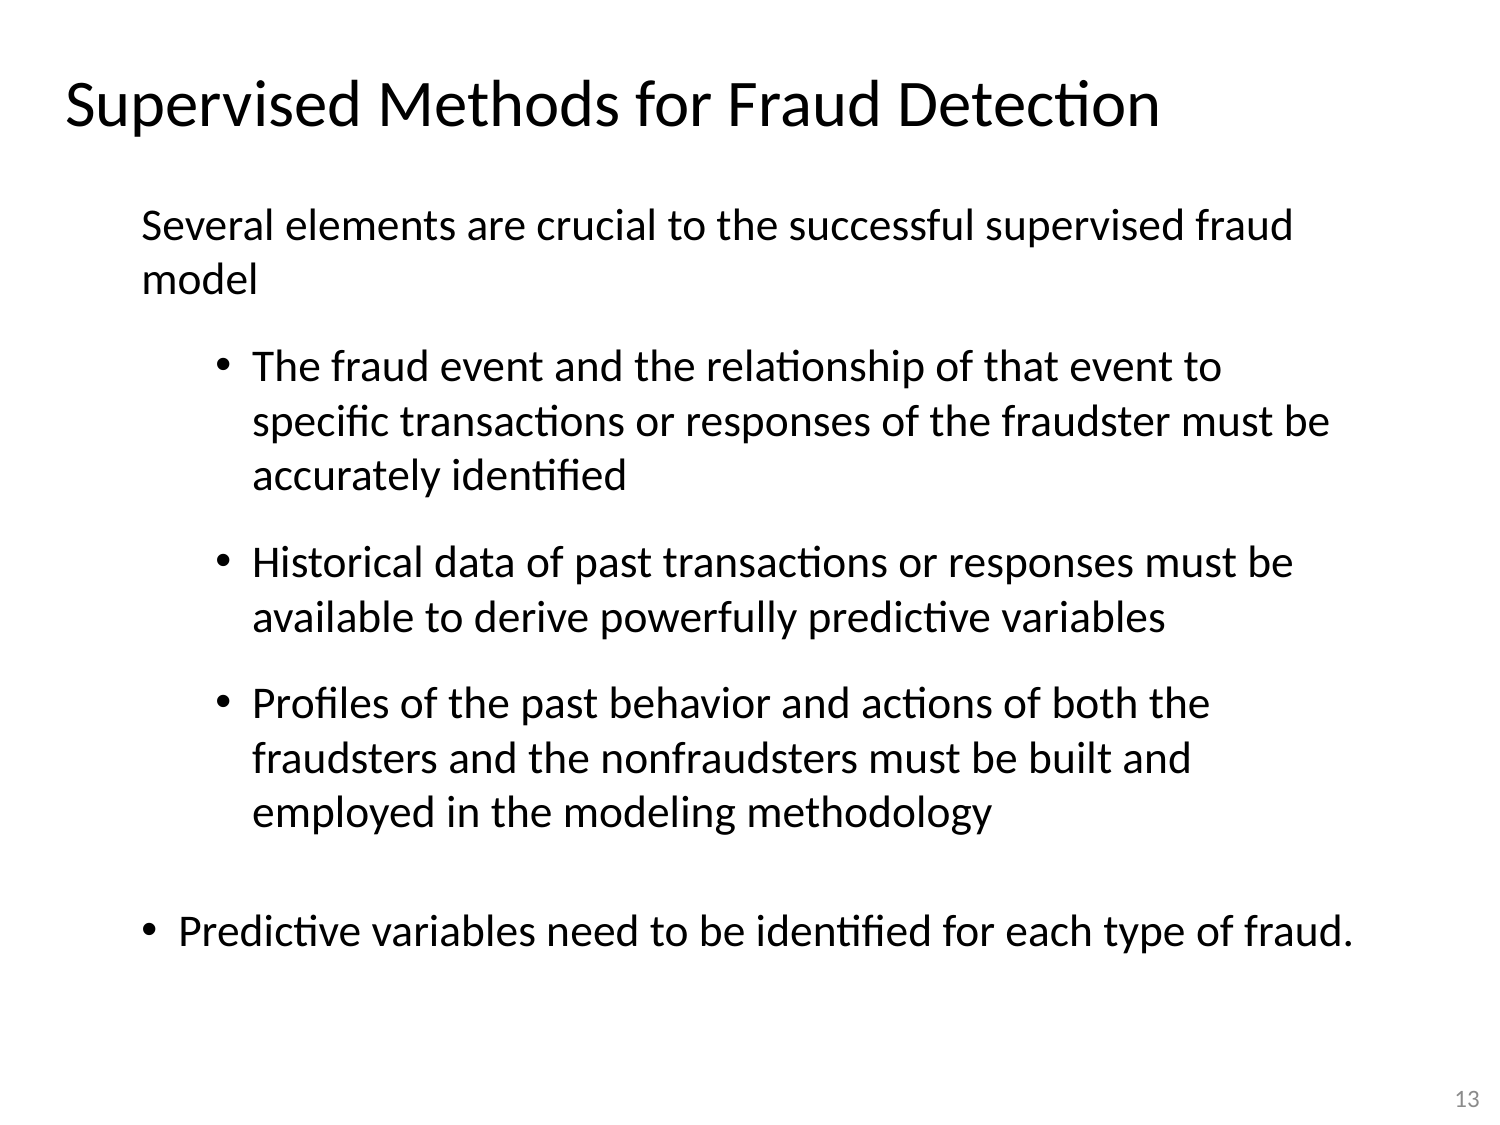

# Supervised Methods for Fraud Detection
Several elements are crucial to the successful supervised fraud model
The fraud event and the relationship of that event to specific transactions or responses of the fraudster must be accurately identified
Historical data of past transactions or responses must be available to derive powerfully predictive variables
Profiles of the past behavior and actions of both the fraudsters and the nonfraudsters must be built and employed in the modeling methodology
Predictive variables need to be identified for each type of fraud.
13